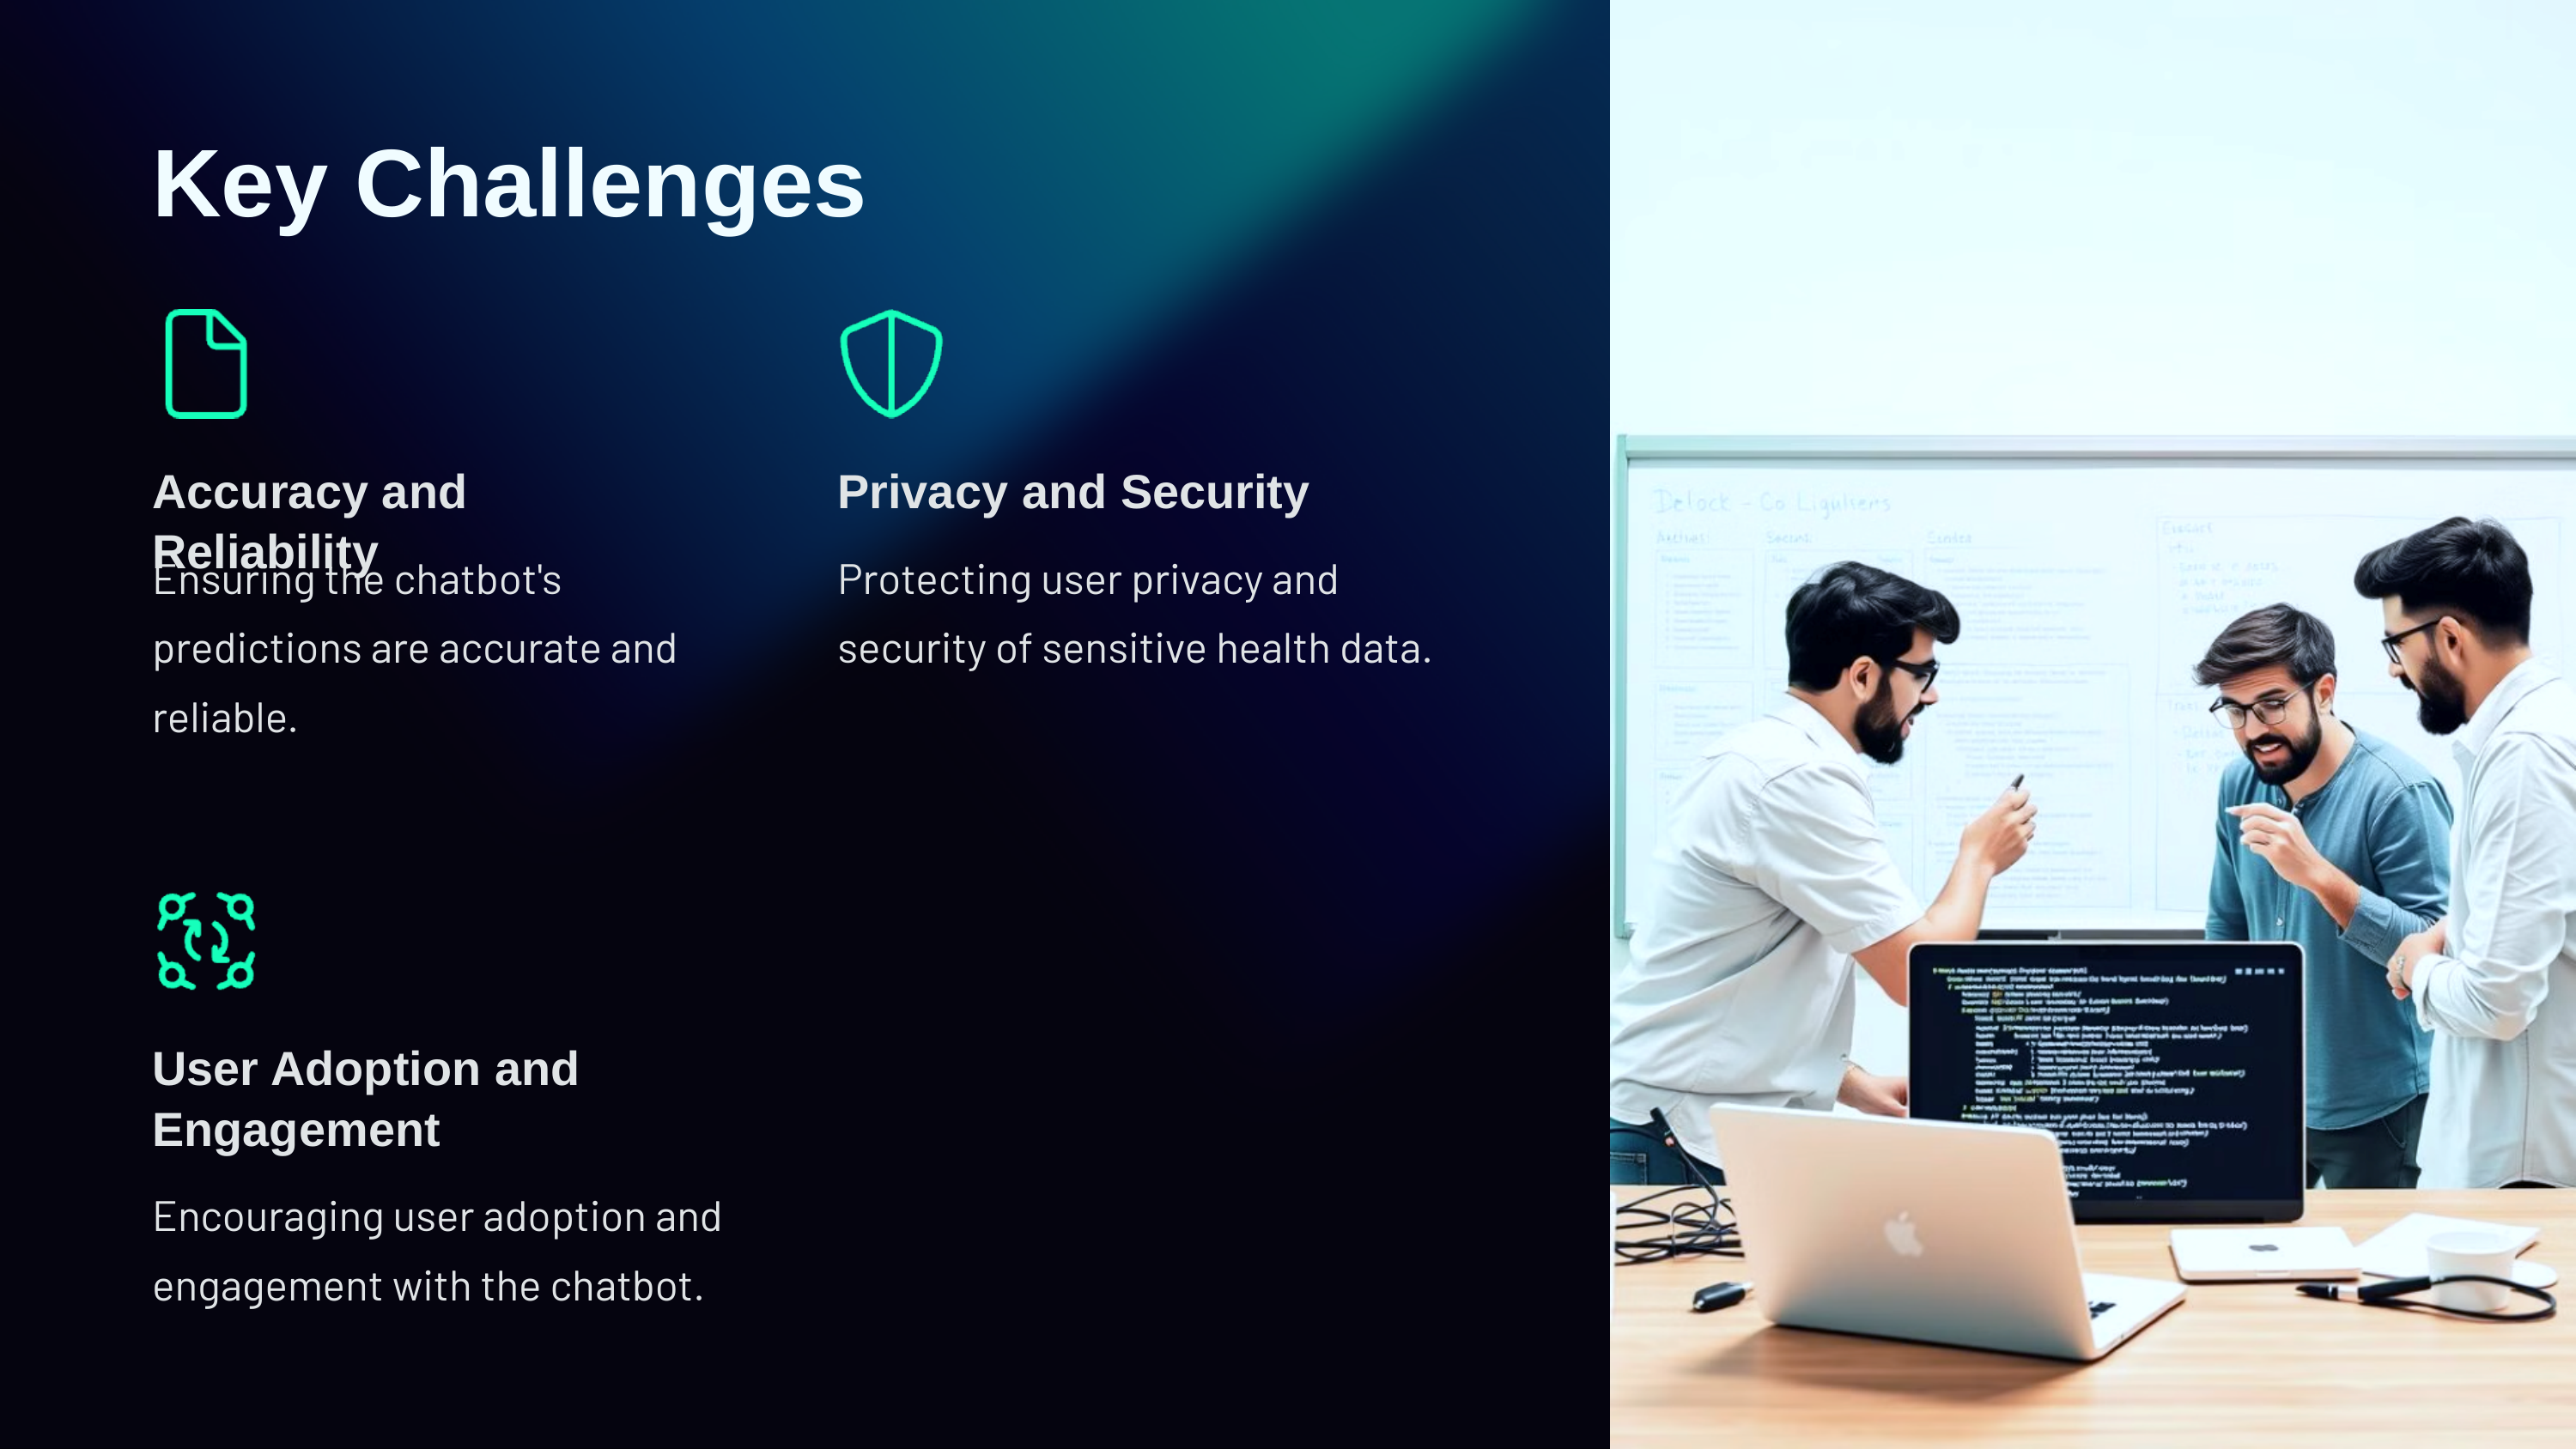

Key Challenges

Accuracy and Reliability
Privacy and Security
Ensuring the chatbot's predictions are accurate and reliable.
Protecting user privacy and security of sensitive health data.

User Adoption and Engagement
Encouraging user adoption and engagement with the chatbot.